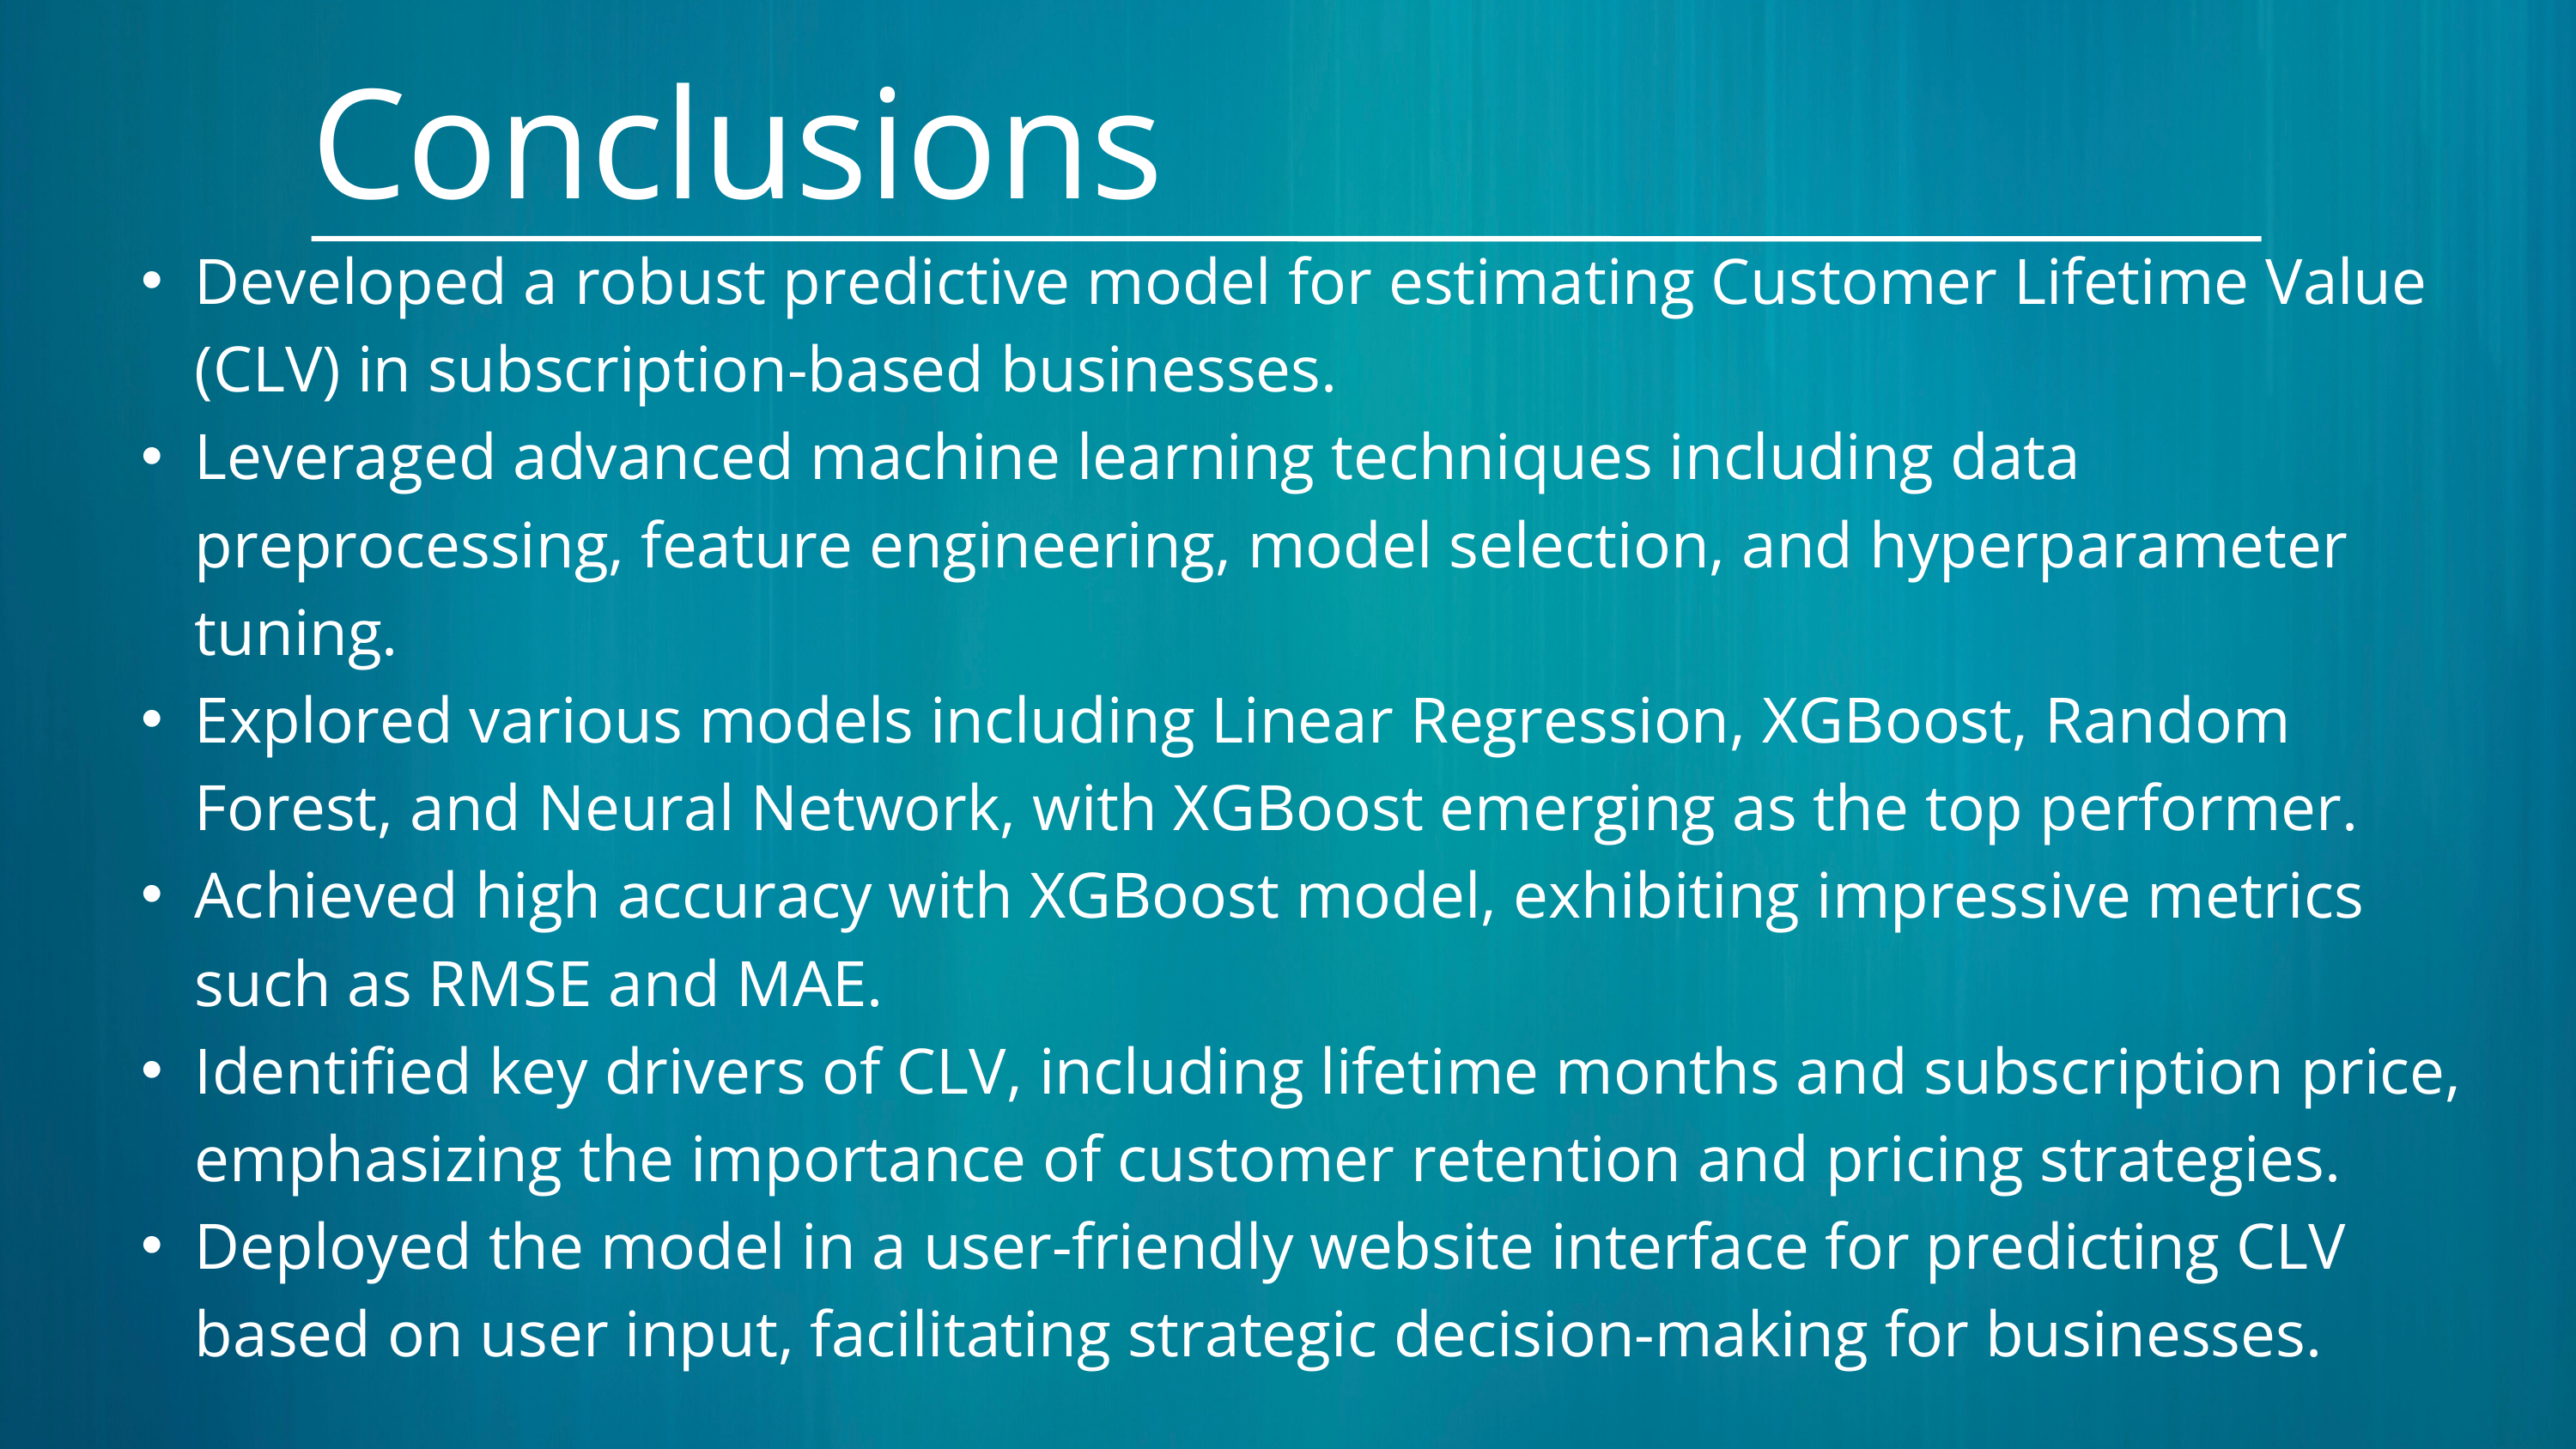

Conclusions
Developed a robust predictive model for estimating Customer Lifetime Value (CLV) in subscription-based businesses.
Leveraged advanced machine learning techniques including data preprocessing, feature engineering, model selection, and hyperparameter tuning.
Explored various models including Linear Regression, XGBoost, Random Forest, and Neural Network, with XGBoost emerging as the top performer.
Achieved high accuracy with XGBoost model, exhibiting impressive metrics such as RMSE and MAE.
Identified key drivers of CLV, including lifetime months and subscription price, emphasizing the importance of customer retention and pricing strategies.
Deployed the model in a user-friendly website interface for predicting CLV based on user input, facilitating strategic decision-making for businesses.